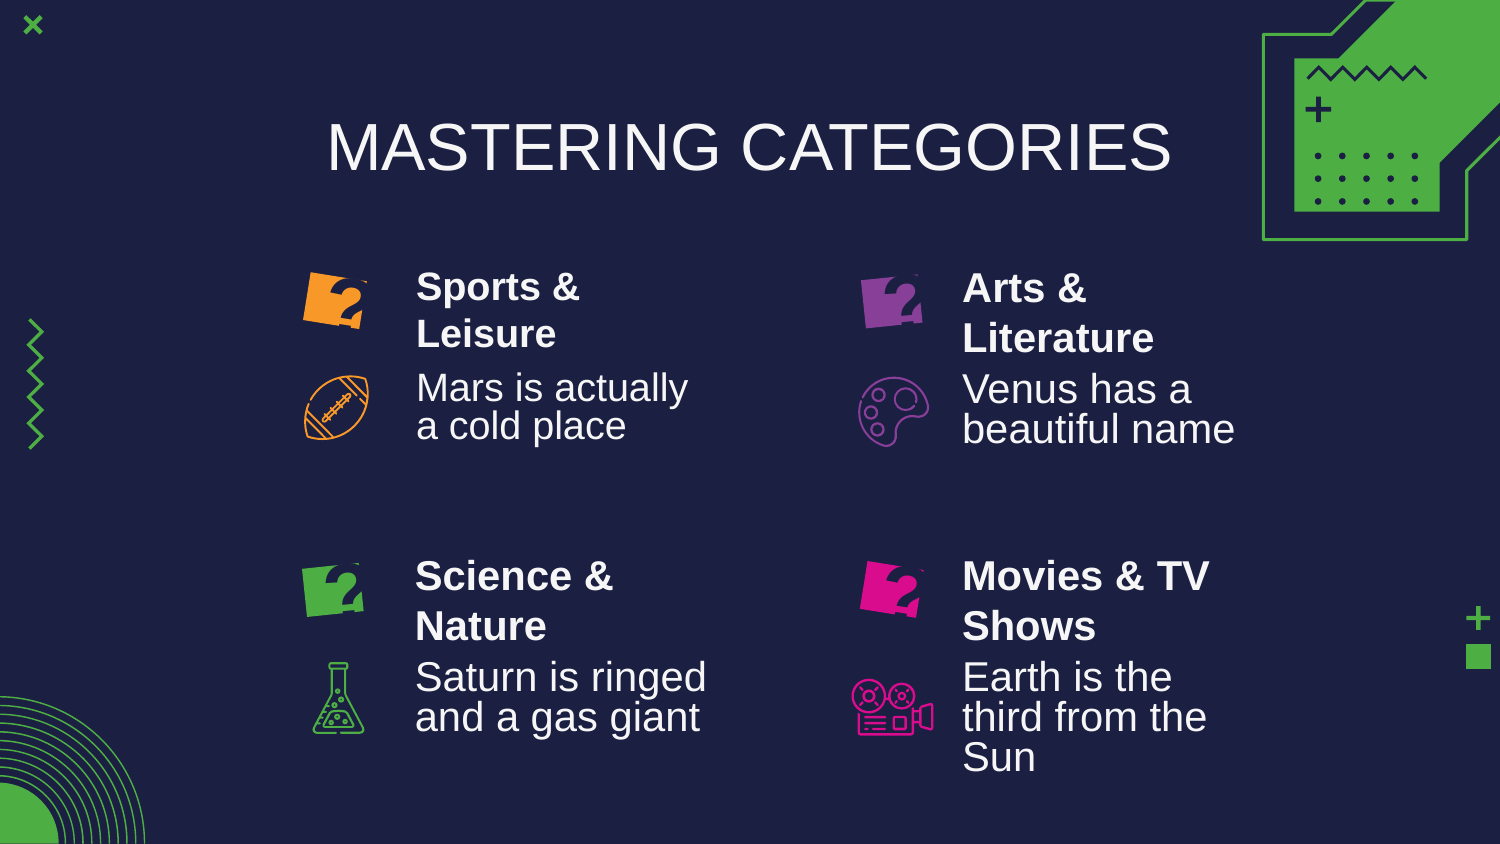

# MASTERING CATEGORIES
Arts & Literature
Sports & Leisure
?
?

Venus has a beautiful name
Mars is actually a cold place

Movies & TV Shows
Science & Nature
?
?

Earth is the third from the Sun
Saturn is ringed and a gas giant